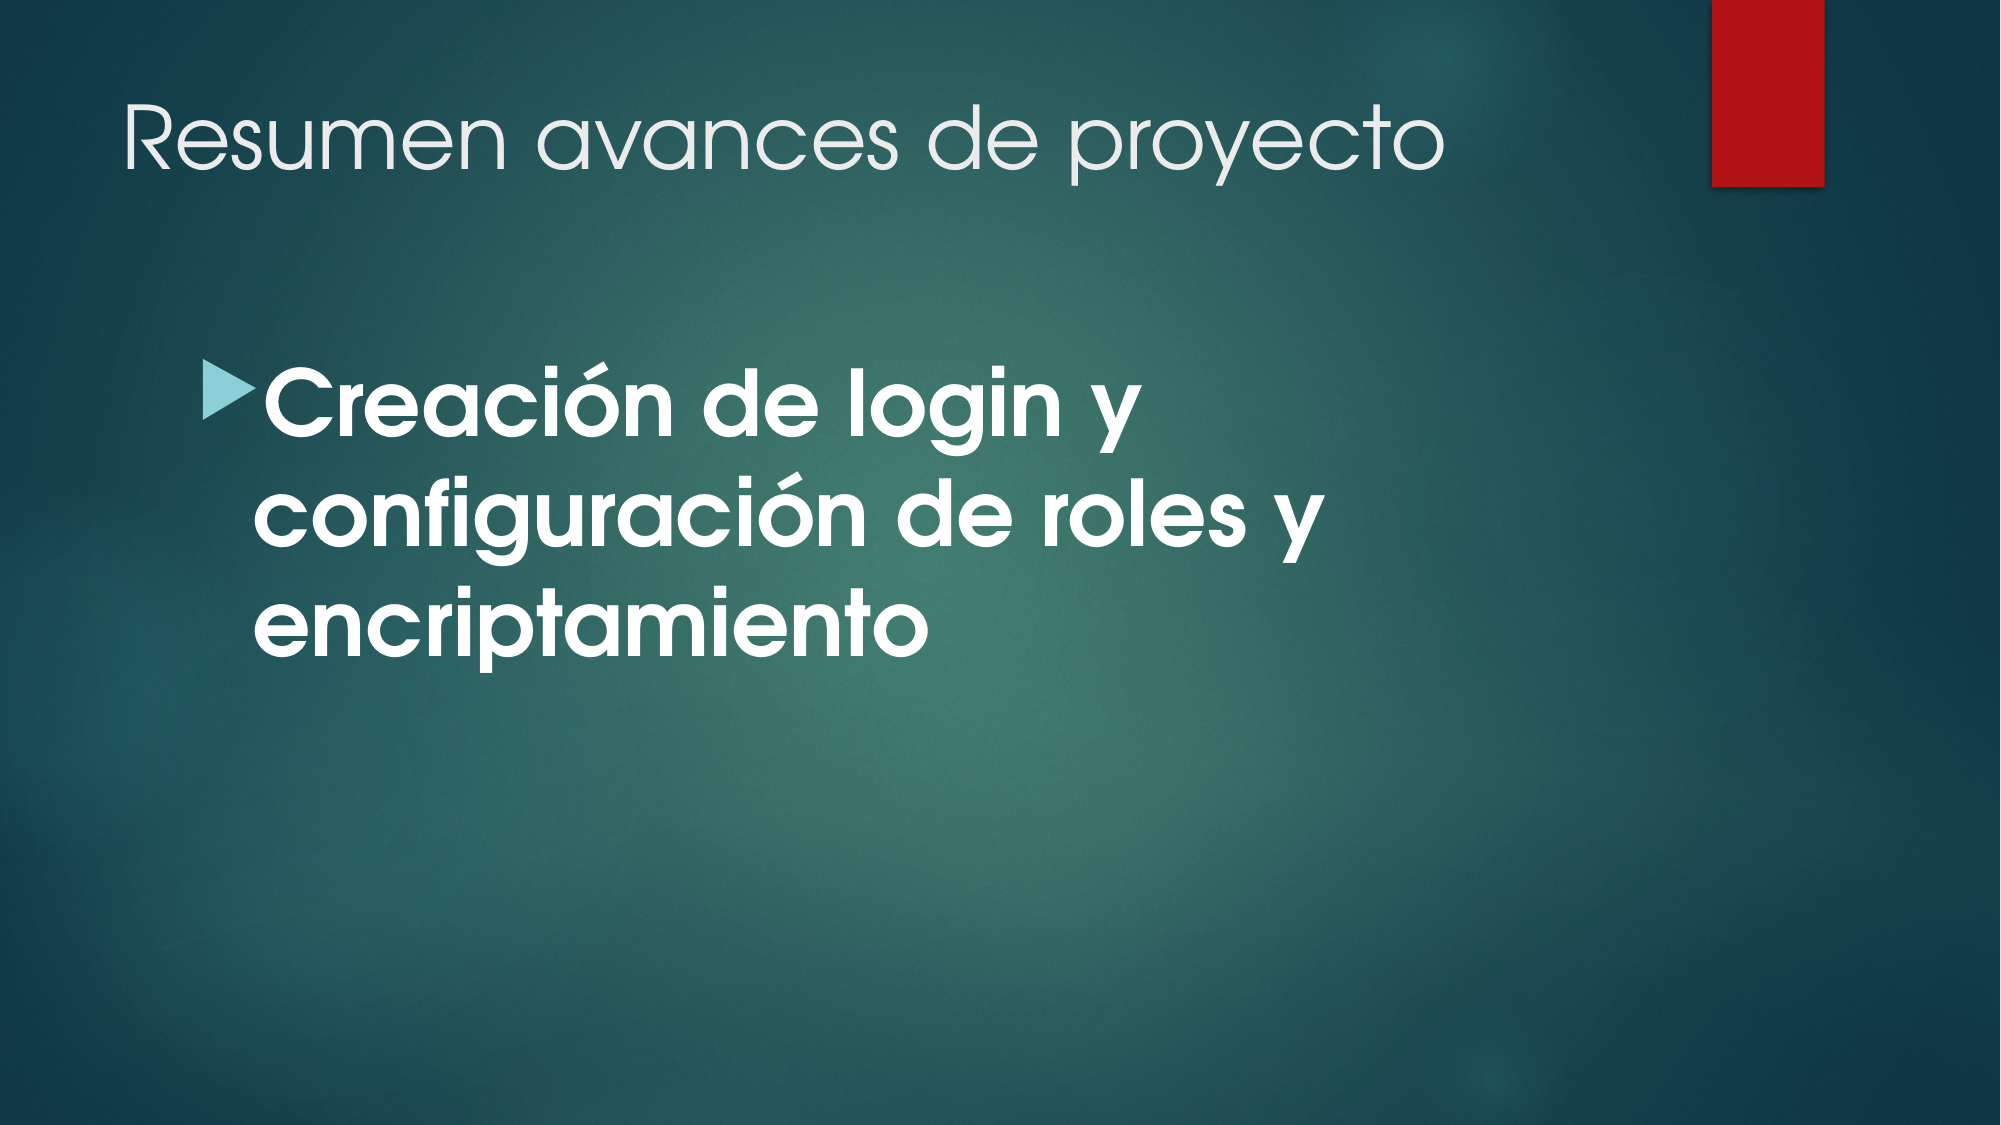

# Resumen avances de proyecto
Creación de login y configuración de roles y encriptamiento